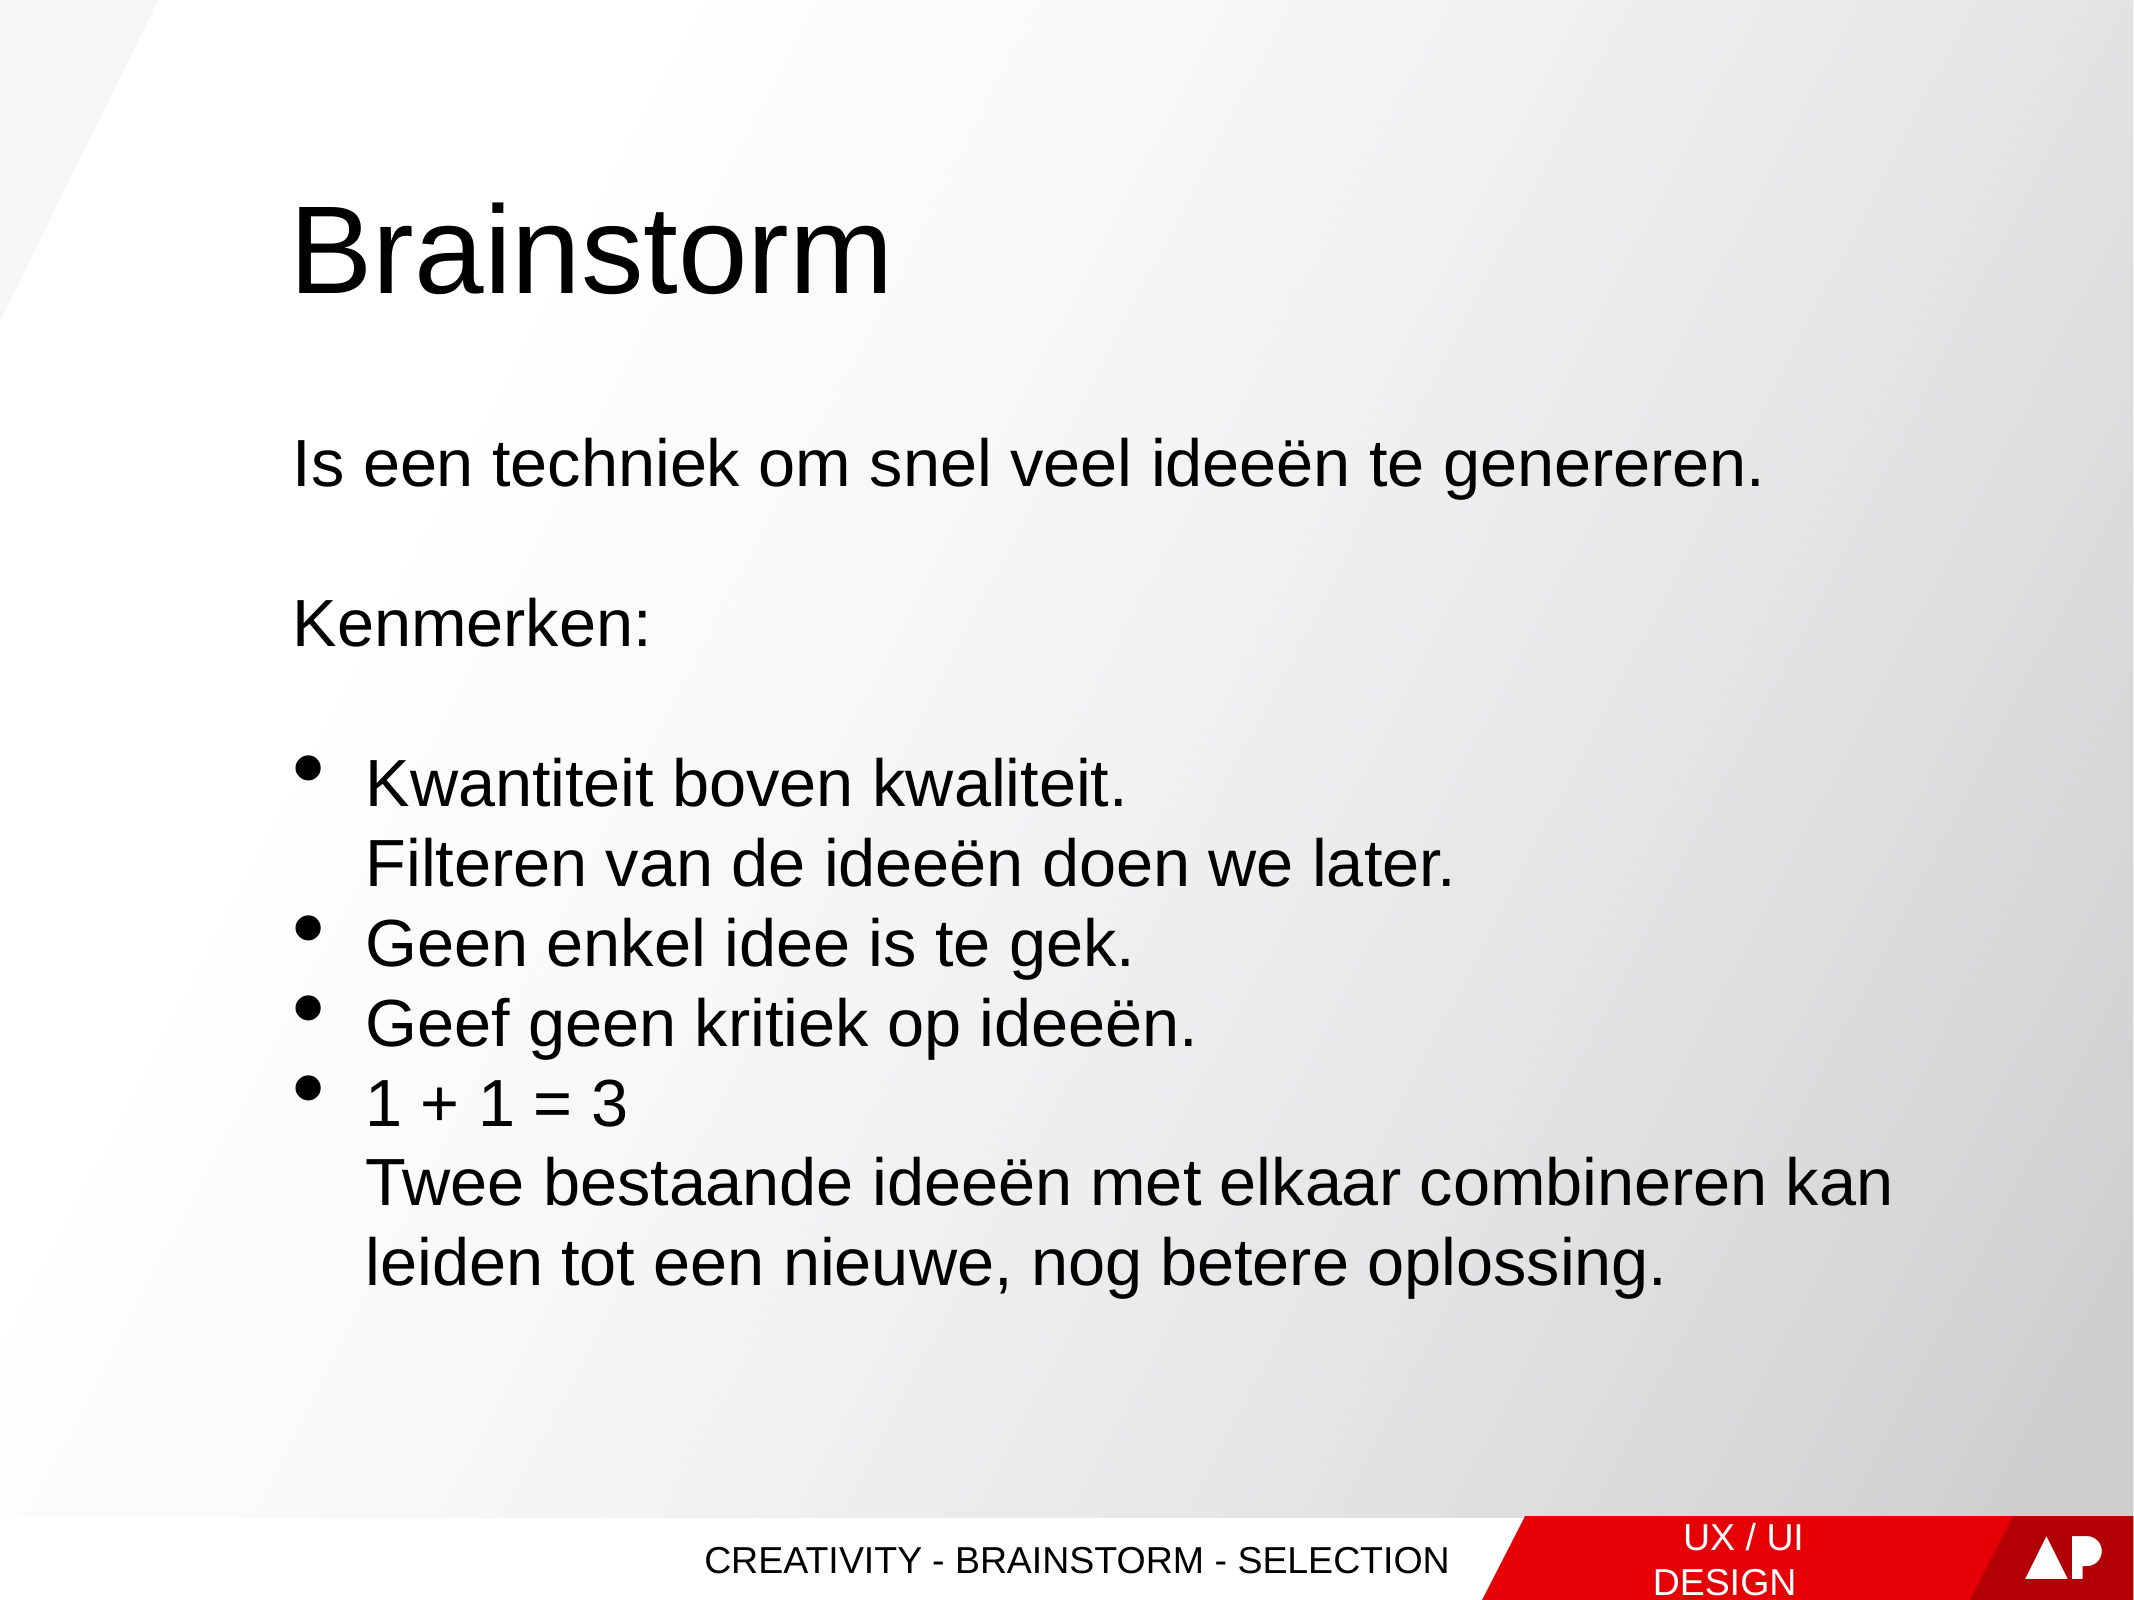

# Brainstorm
Is een techniek om snel veel ideeën te genereren.

Kenmerken:
Kwantiteit boven kwaliteit.
Filteren van de ideeën doen we later.
Geen enkel idee is te gek.
Geef geen kritiek op ideeën.
1 + 1 = 3
Twee bestaande ideeën met elkaar combineren kan leiden tot een nieuwe, nog betere oplossing.
CREATIVITY - BRAINSTORM - SELECTION